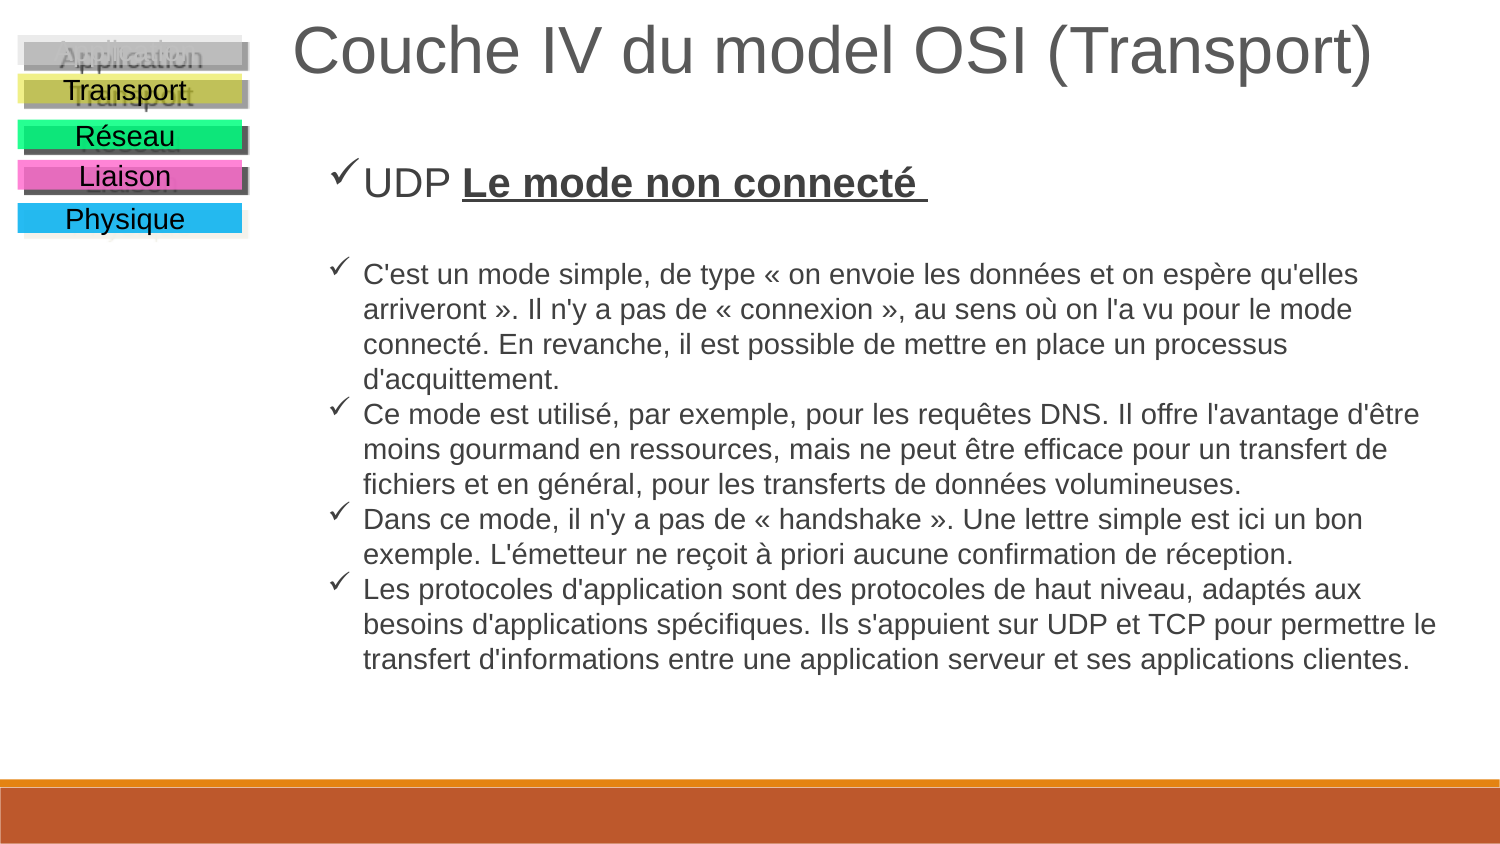

Couche IV du model OSI (Transport)
Application
Transport
Réseau
UDP Le mode non connecté

C'est un mode simple, de type « on envoie les données et on espère qu'elles arriveront ». Il n'y a pas de « connexion », au sens où on l'a vu pour le mode connecté. En revanche, il est possible de mettre en place un processus d'acquittement.
Ce mode est utilisé, par exemple, pour les requêtes DNS. Il offre l'avantage d'être moins gourmand en ressources, mais ne peut être efficace pour un transfert de fichiers et en général, pour les transferts de données volumineuses.
Dans ce mode, il n'y a pas de « handshake ». Une lettre simple est ici un bon exemple. L'émetteur ne reçoit à priori aucune confirmation de réception.
Les protocoles d'application sont des protocoles de haut niveau, adaptés aux besoins d'applications spécifiques. Ils s'appuient sur UDP et TCP pour permettre le transfert d'informations entre une application serveur et ses applications clientes.

Liaison
Physique